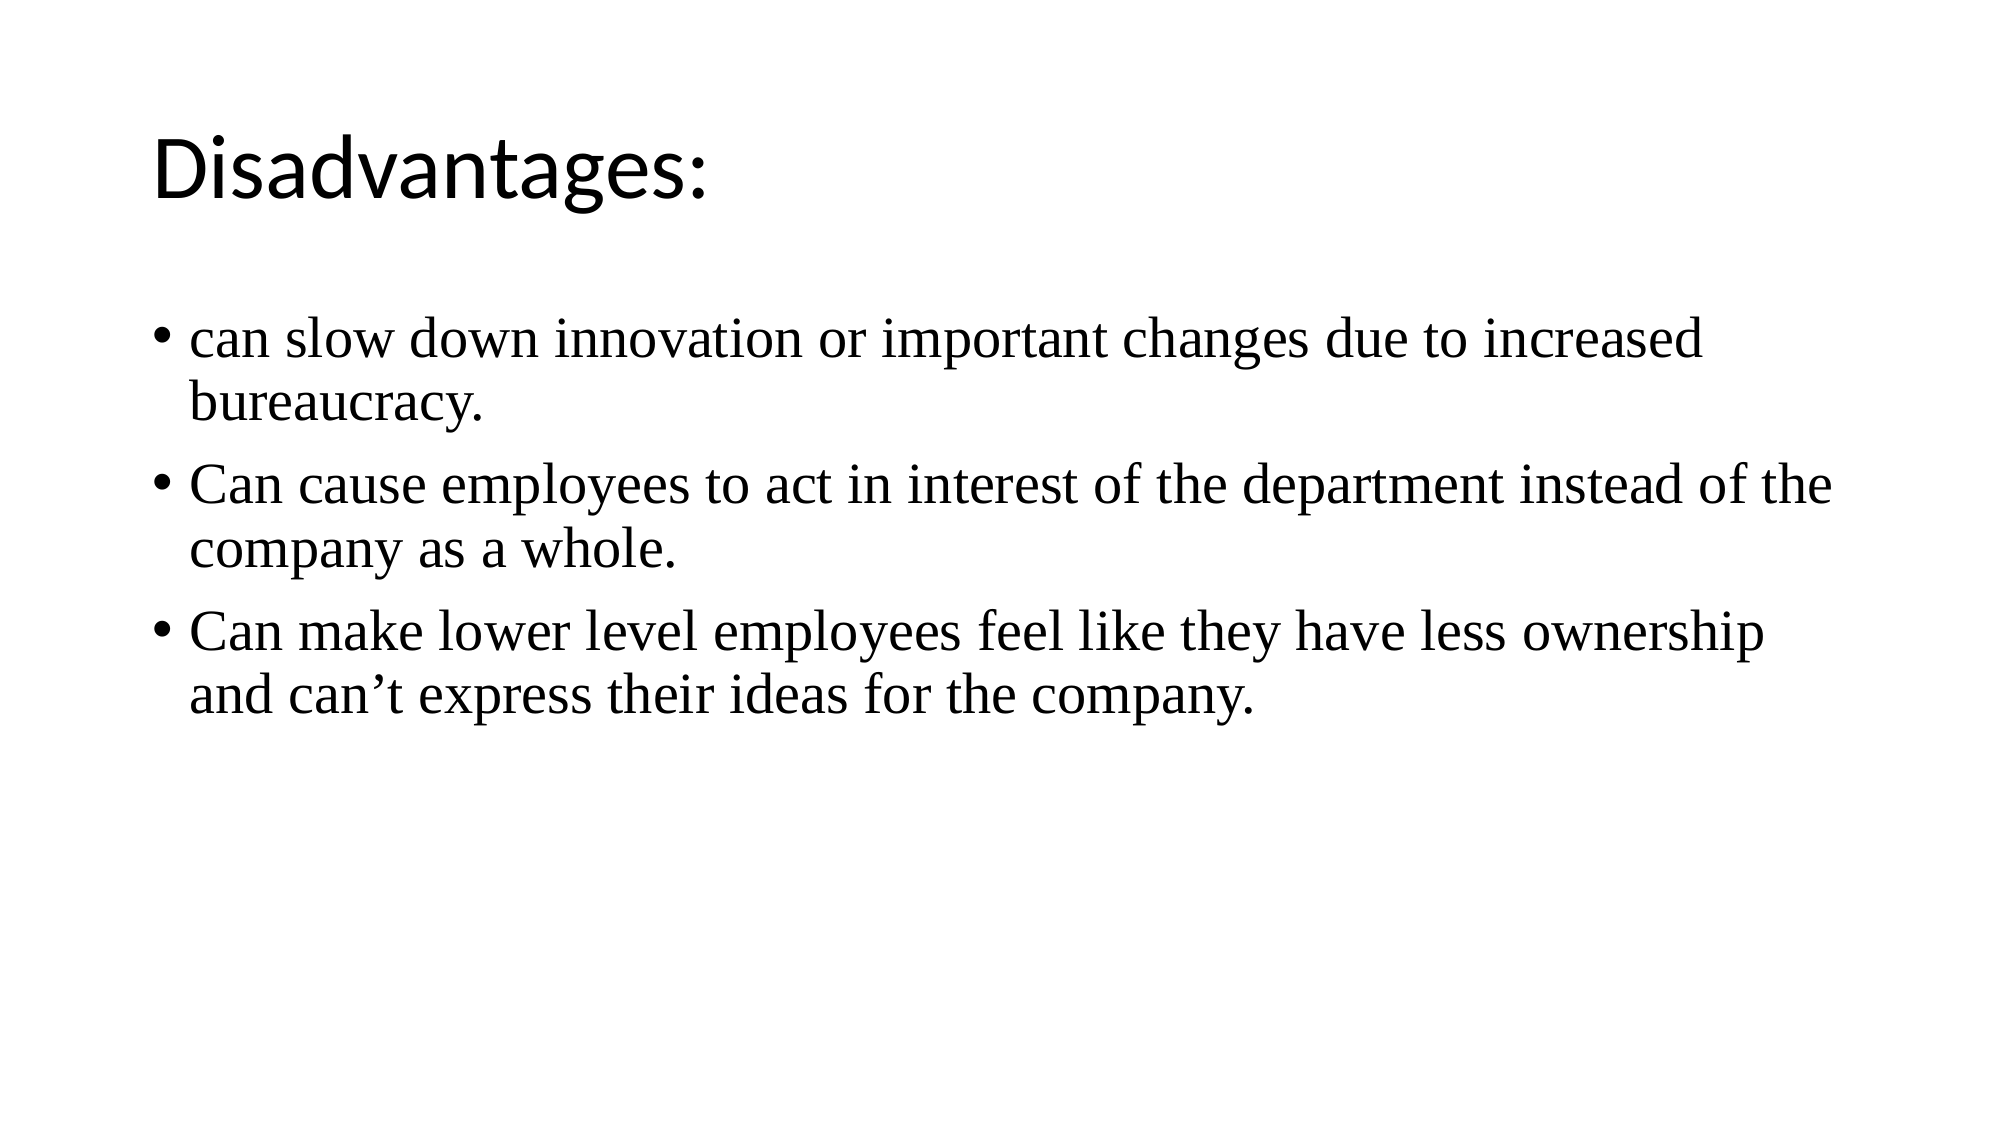

# Disadvantages:
can slow down innovation or important changes due to increased bureaucracy.
Can cause employees to act in interest of the department instead of the company as a whole.
Can make lower level employees feel like they have less ownership and can’t express their ideas for the company.